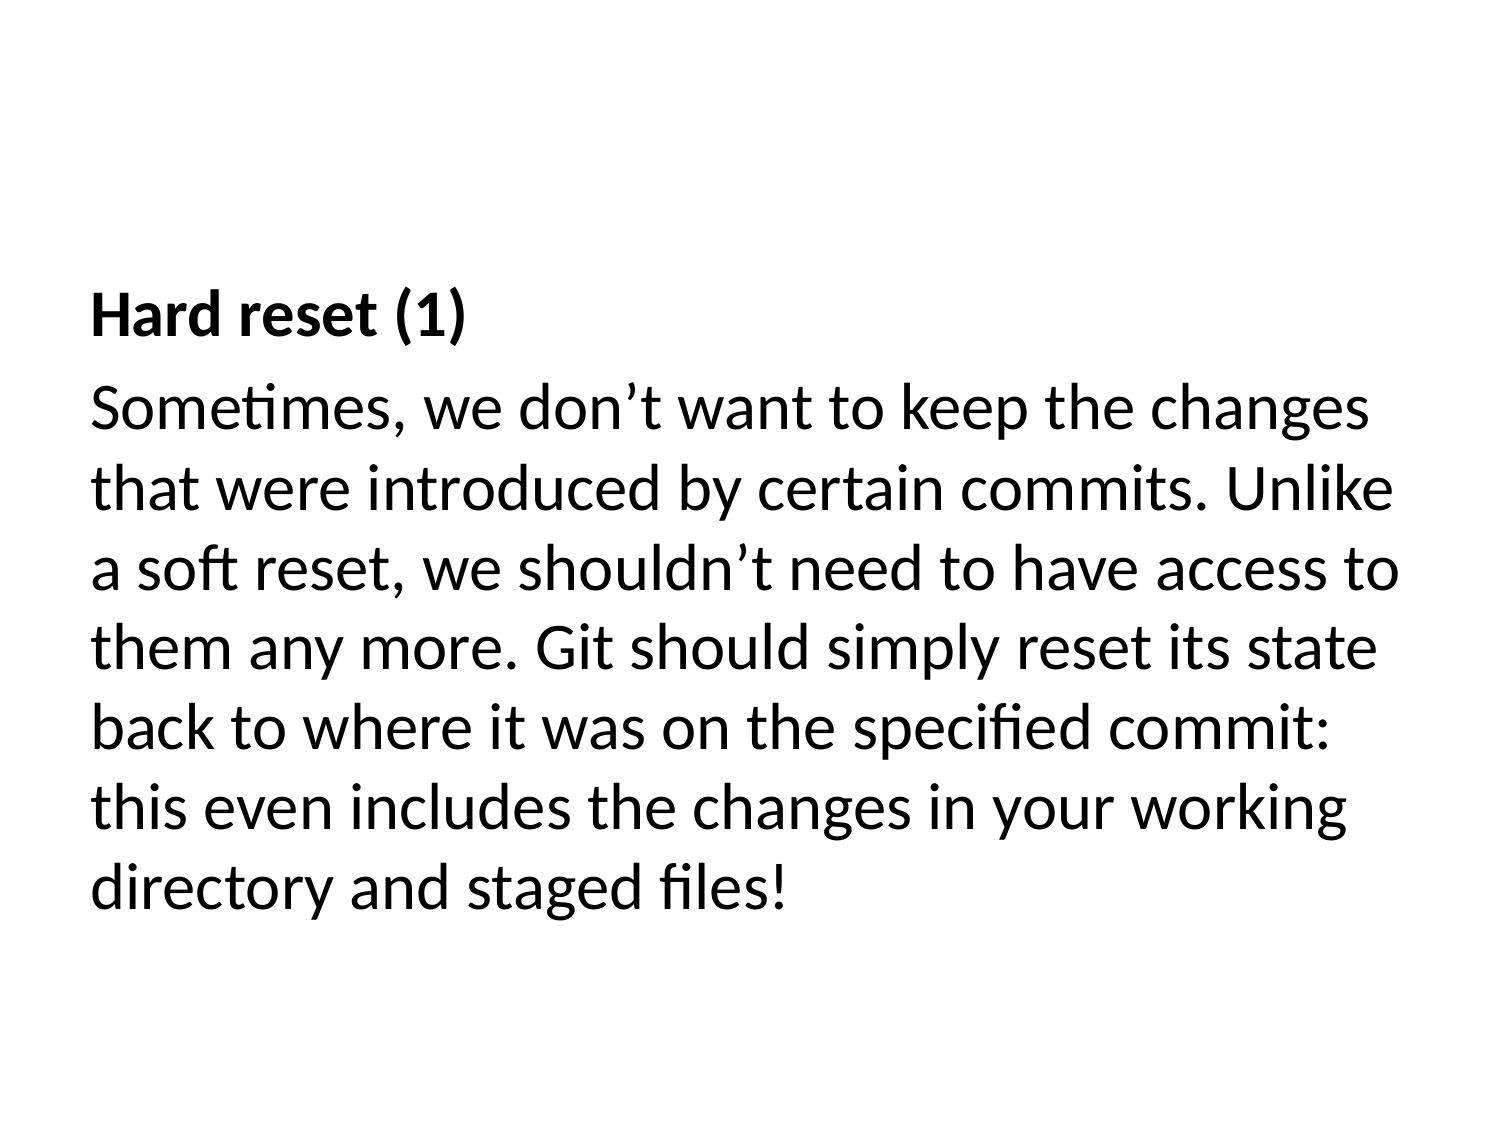

Hard reset (1)
Sometimes, we don’t want to keep the changes that were introduced by certain commits. Unlike a soft reset, we shouldn’t need to have access to them any more. Git should simply reset its state back to where it was on the specified commit: this even includes the changes in your working directory and staged files!